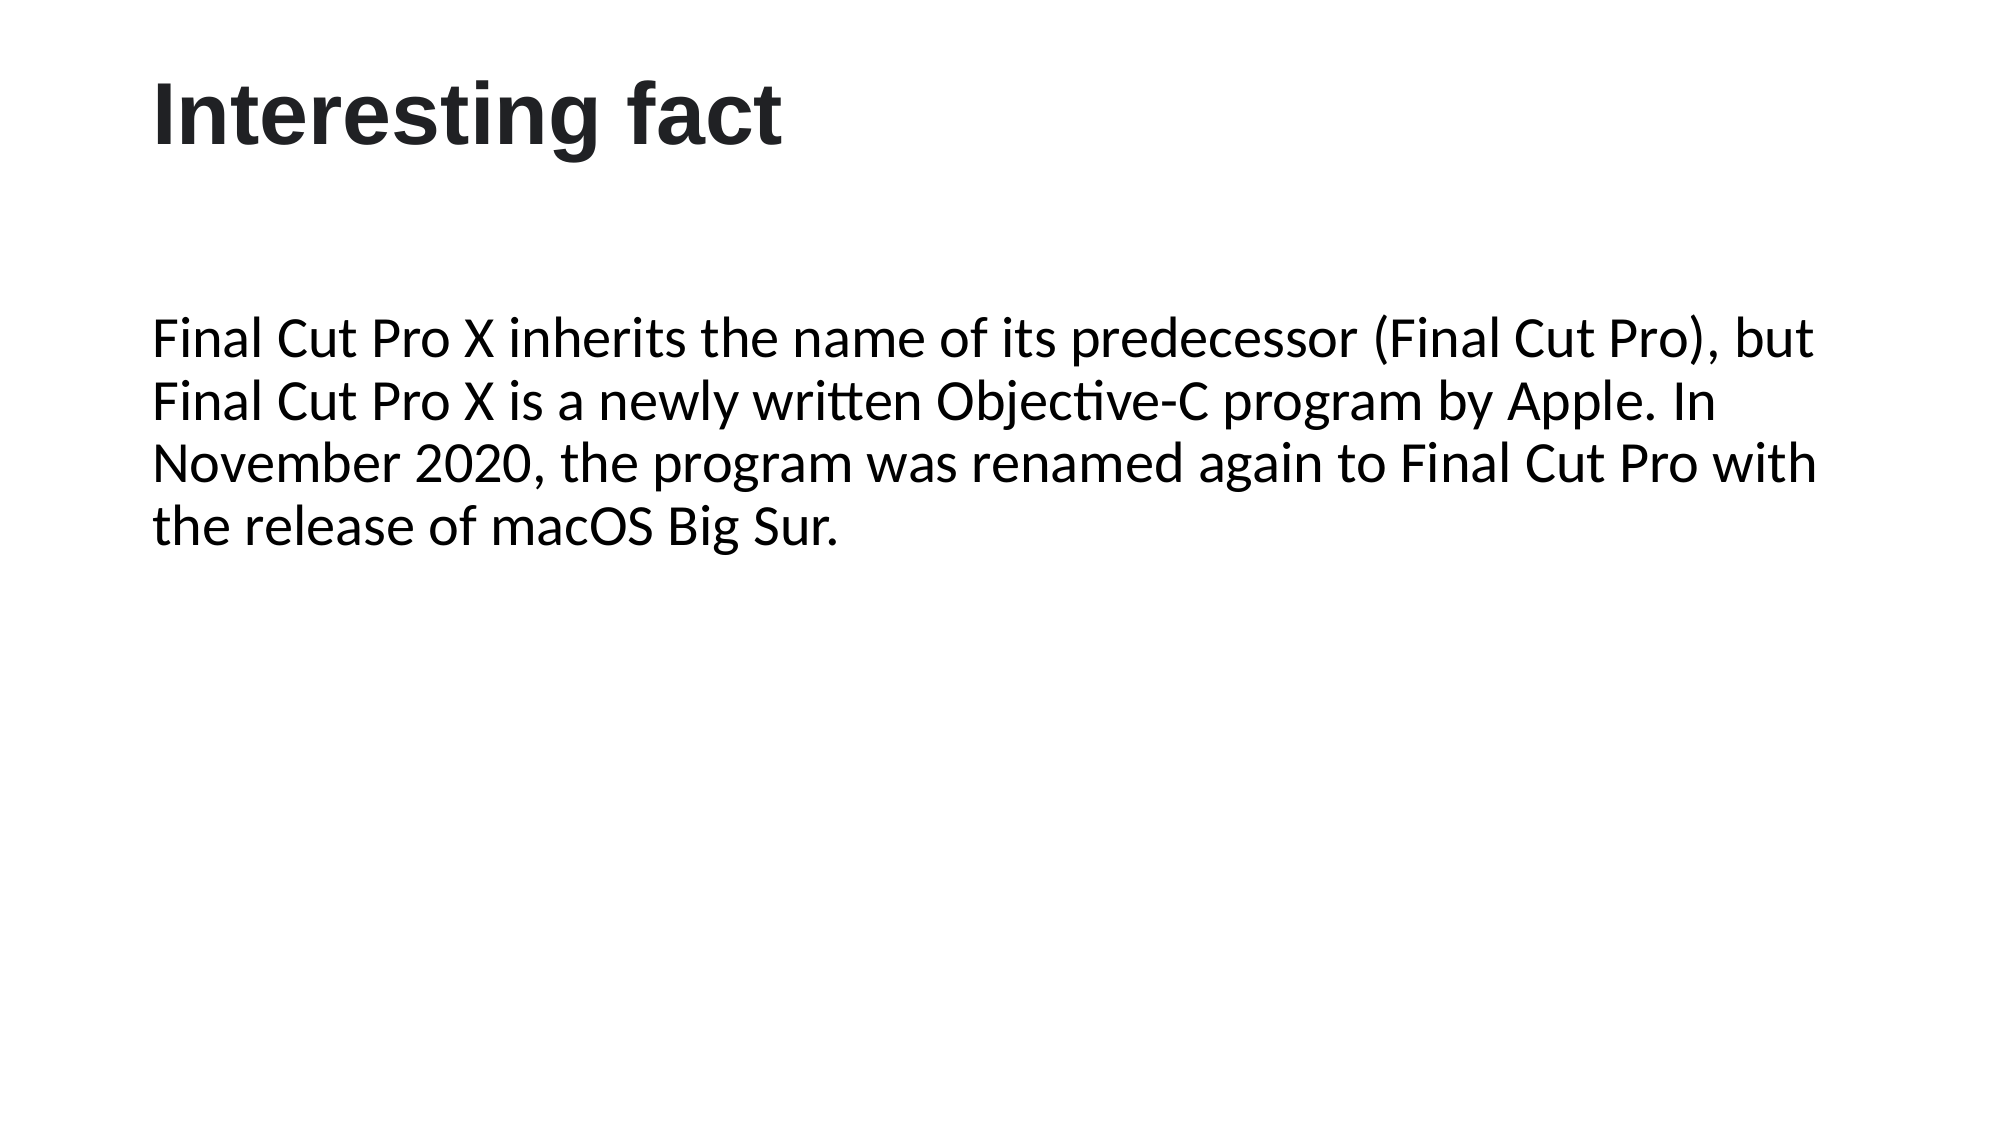

# Interesting fact
Final Cut Pro X inherits the name of its predecessor (Final Cut Pro), but Final Cut Pro X is a newly written Objective-C program by Apple. In November 2020, the program was renamed again to Final Cut Pro with the release of macOS Big Sur.